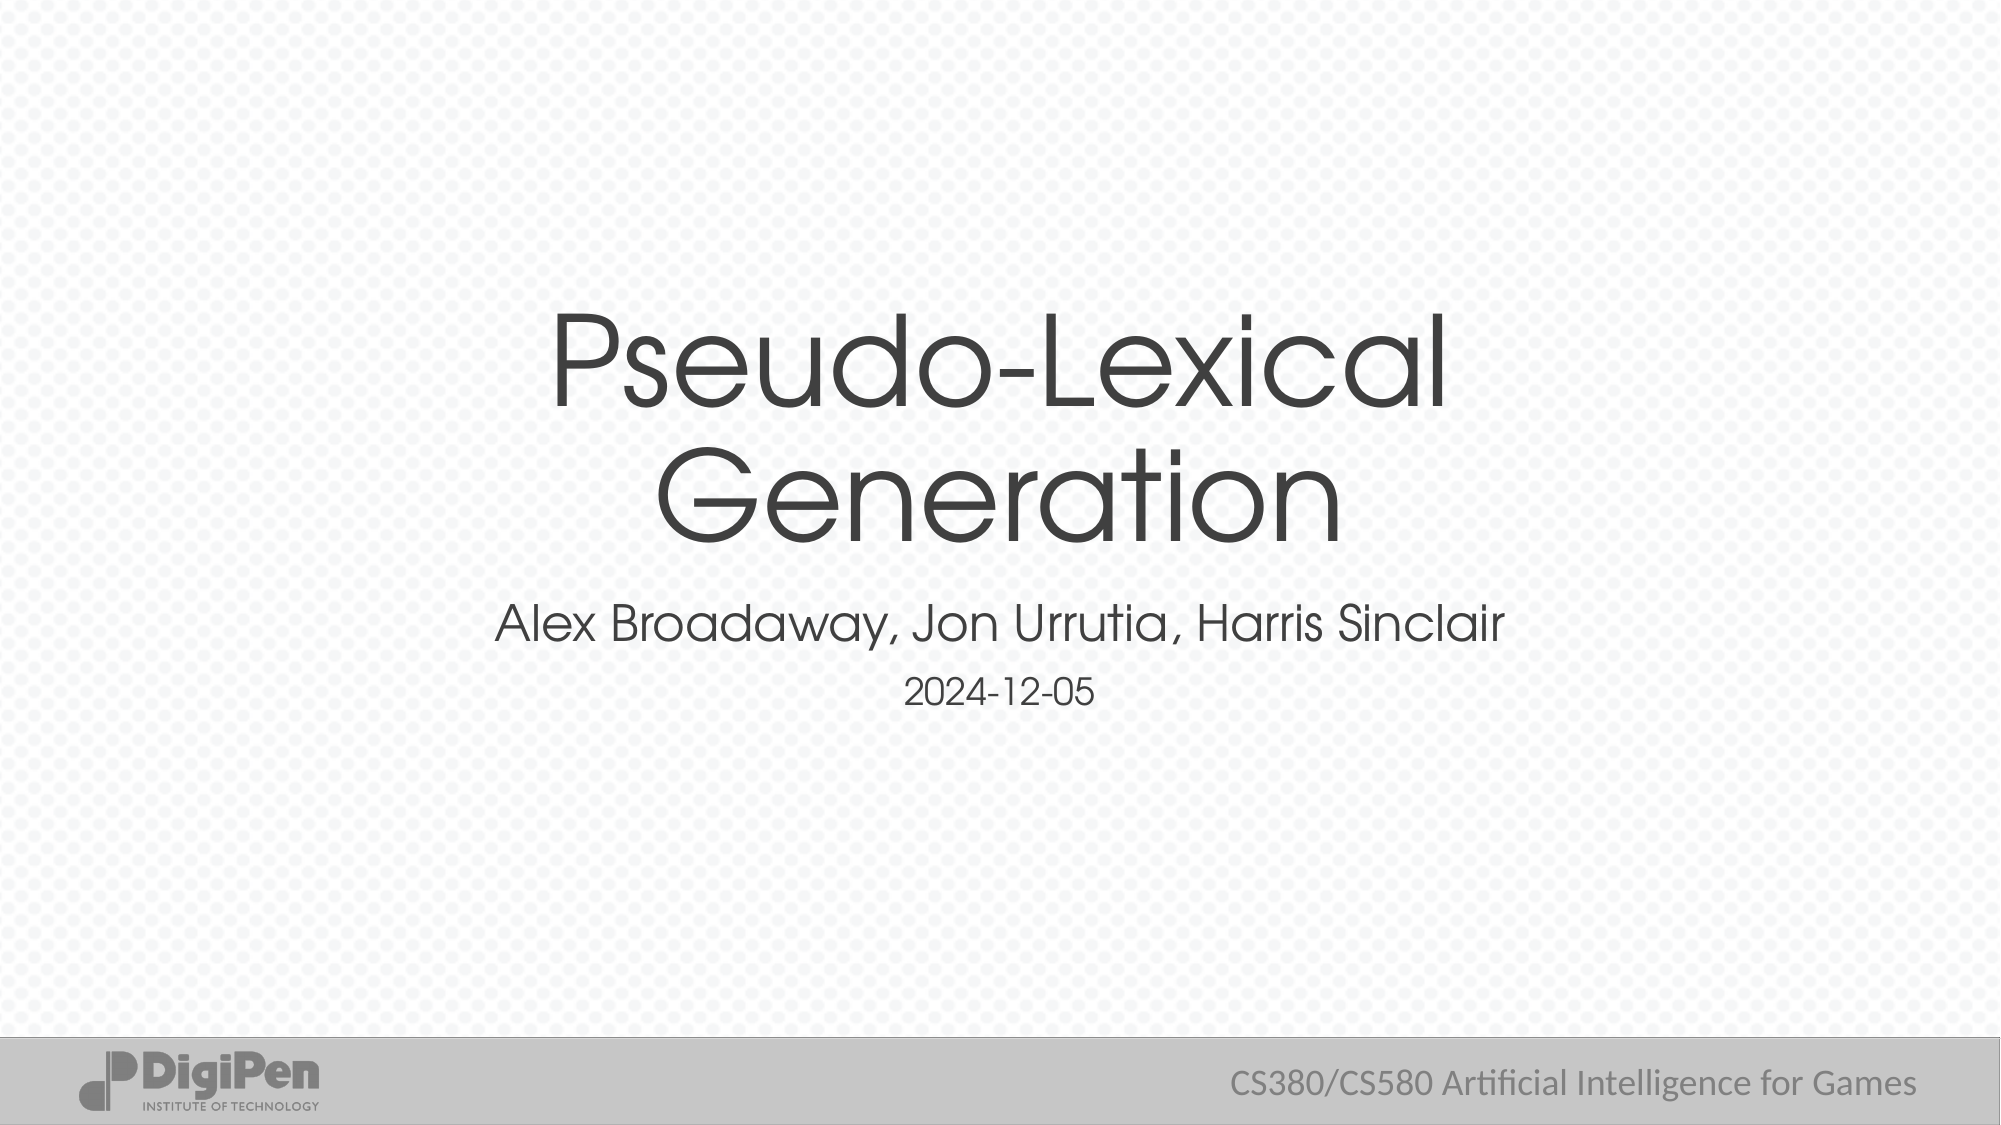

# Pseudo-Lexical Generation
Alex Broadaway, Jon Urrutia, Harris Sinclair
2024-12-05